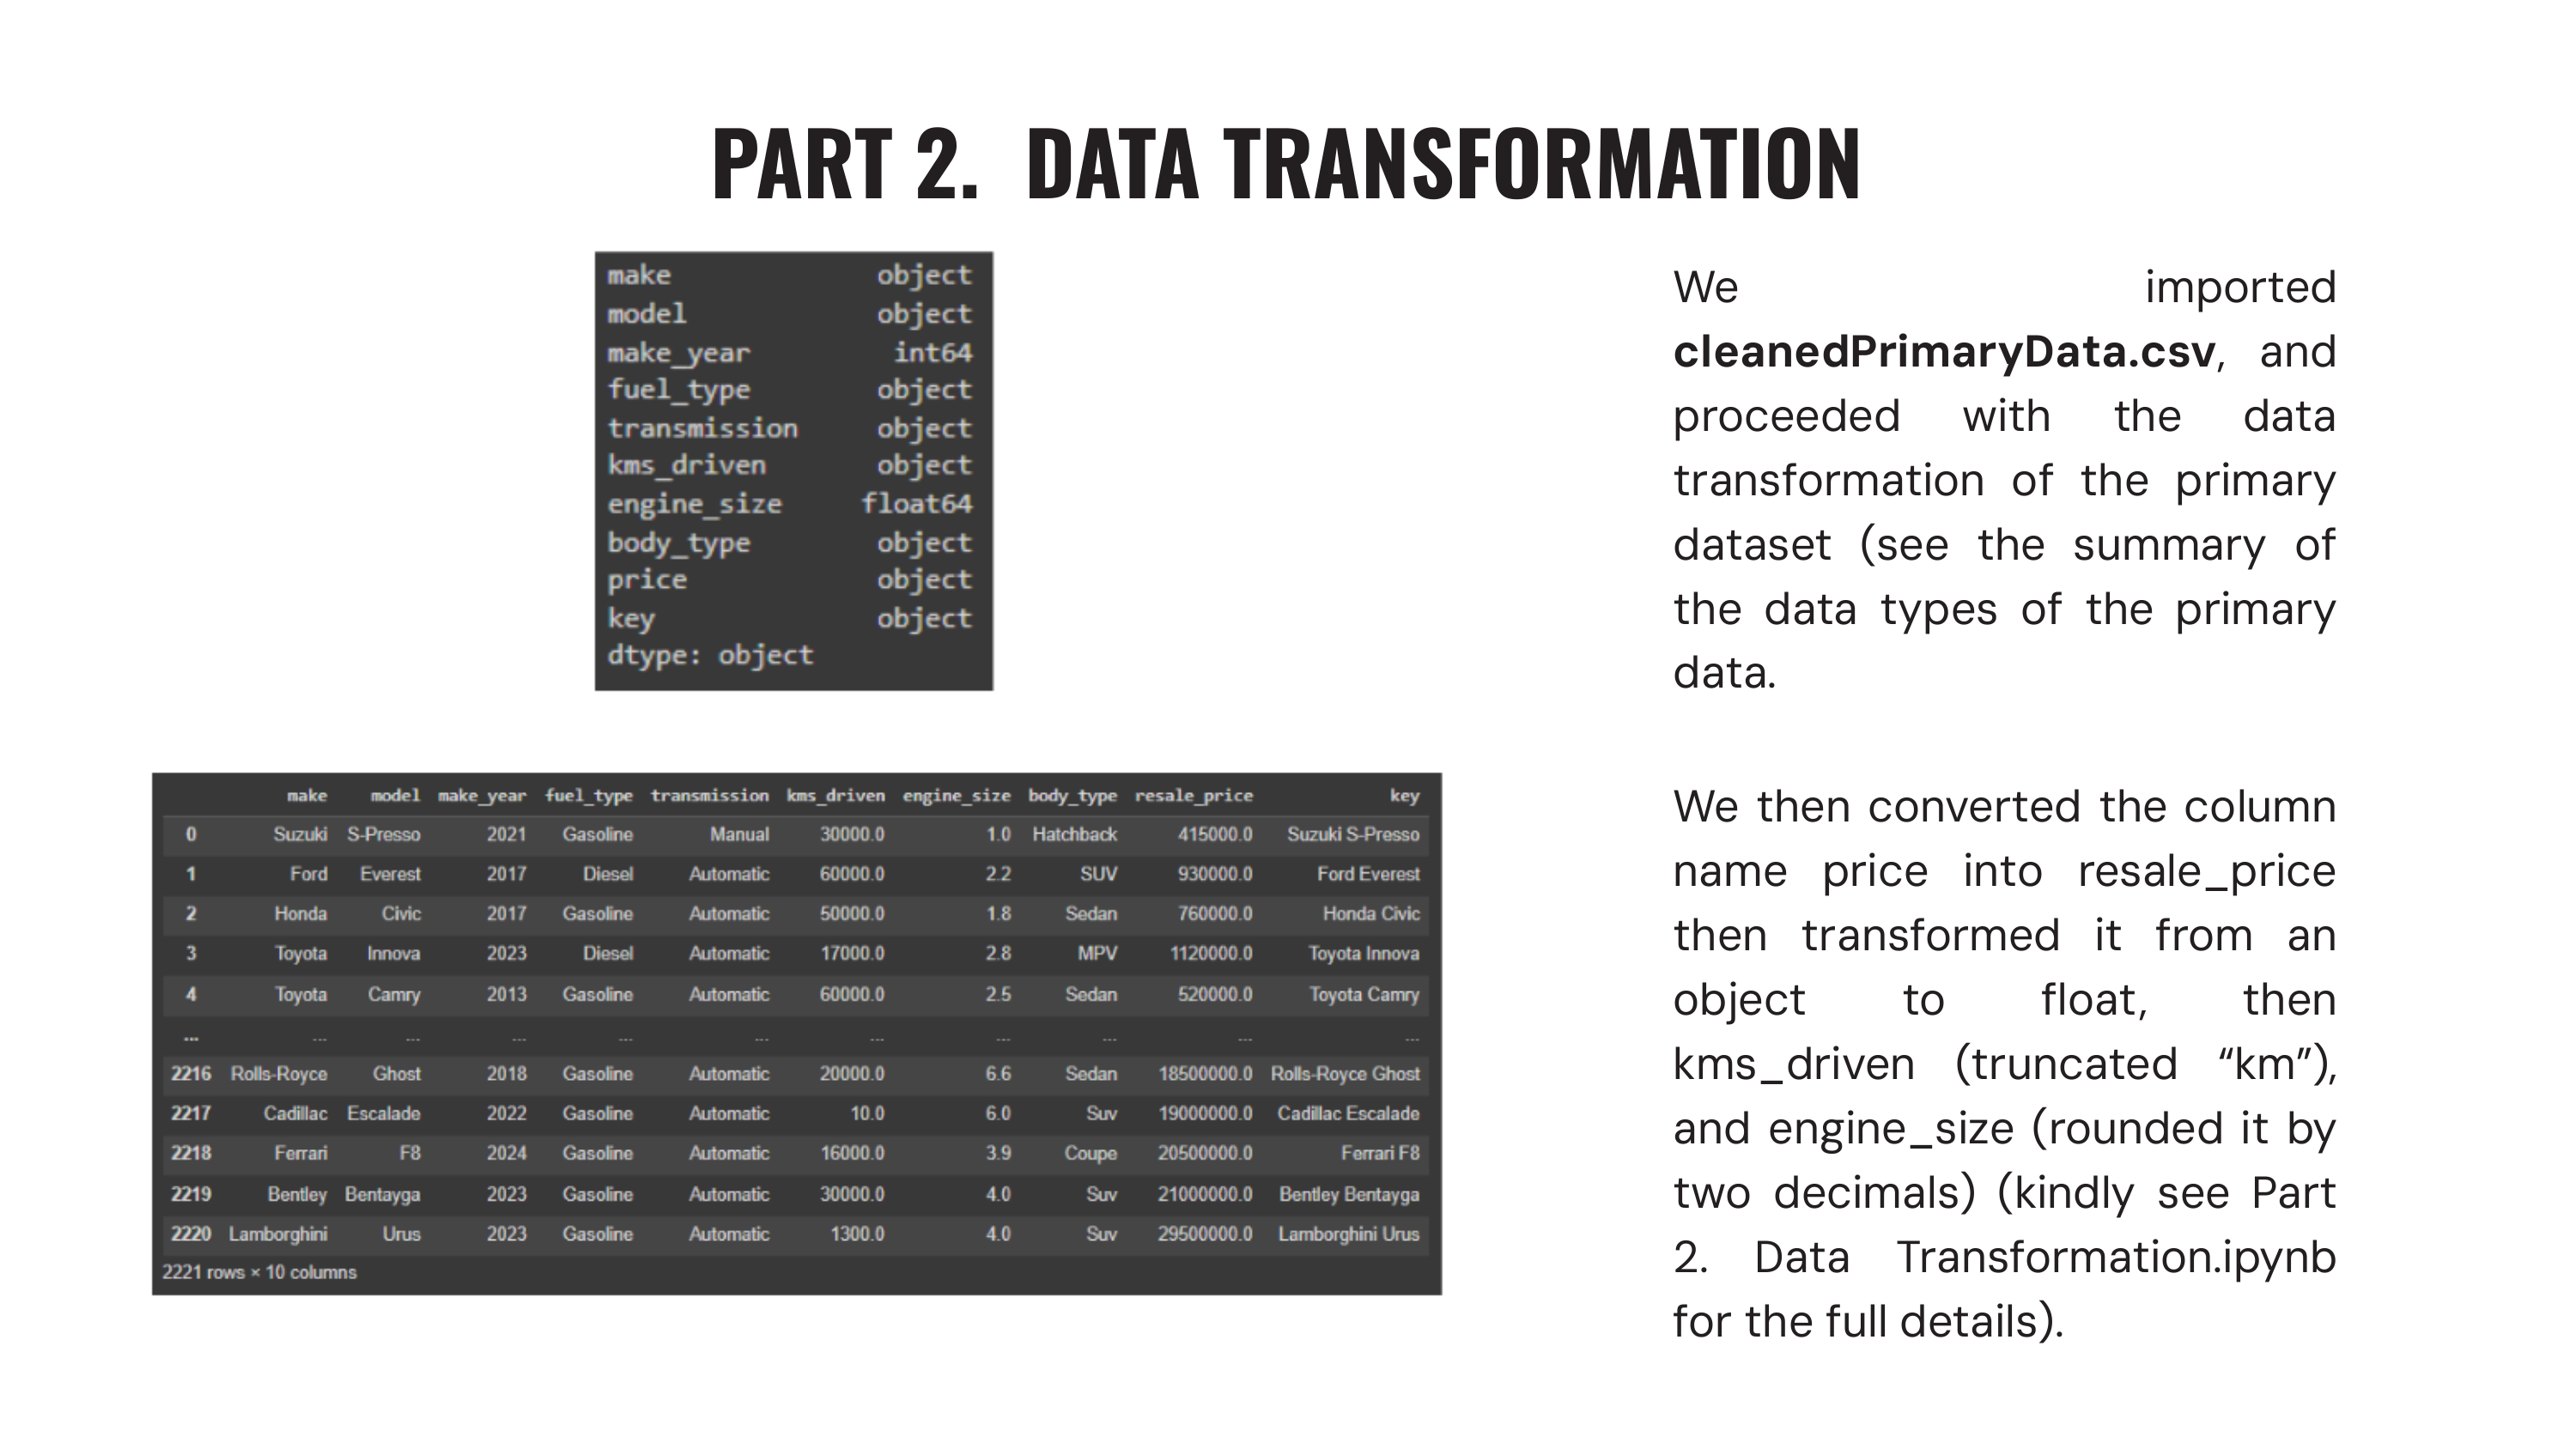

PART 2.  DATA TRANSFORMATION

We imported cleanedPrimaryData.csv, and proceeded with the data transformation of the primary dataset (see the summary of the data types of the primary data.

We then converted the column name price into resale_price then transformed it from an object to float, then kms_driven (truncated “km”), and engine_size (rounded it by two decimals) (kindly see Part 2. Data Transformation.ipynb for the full details).